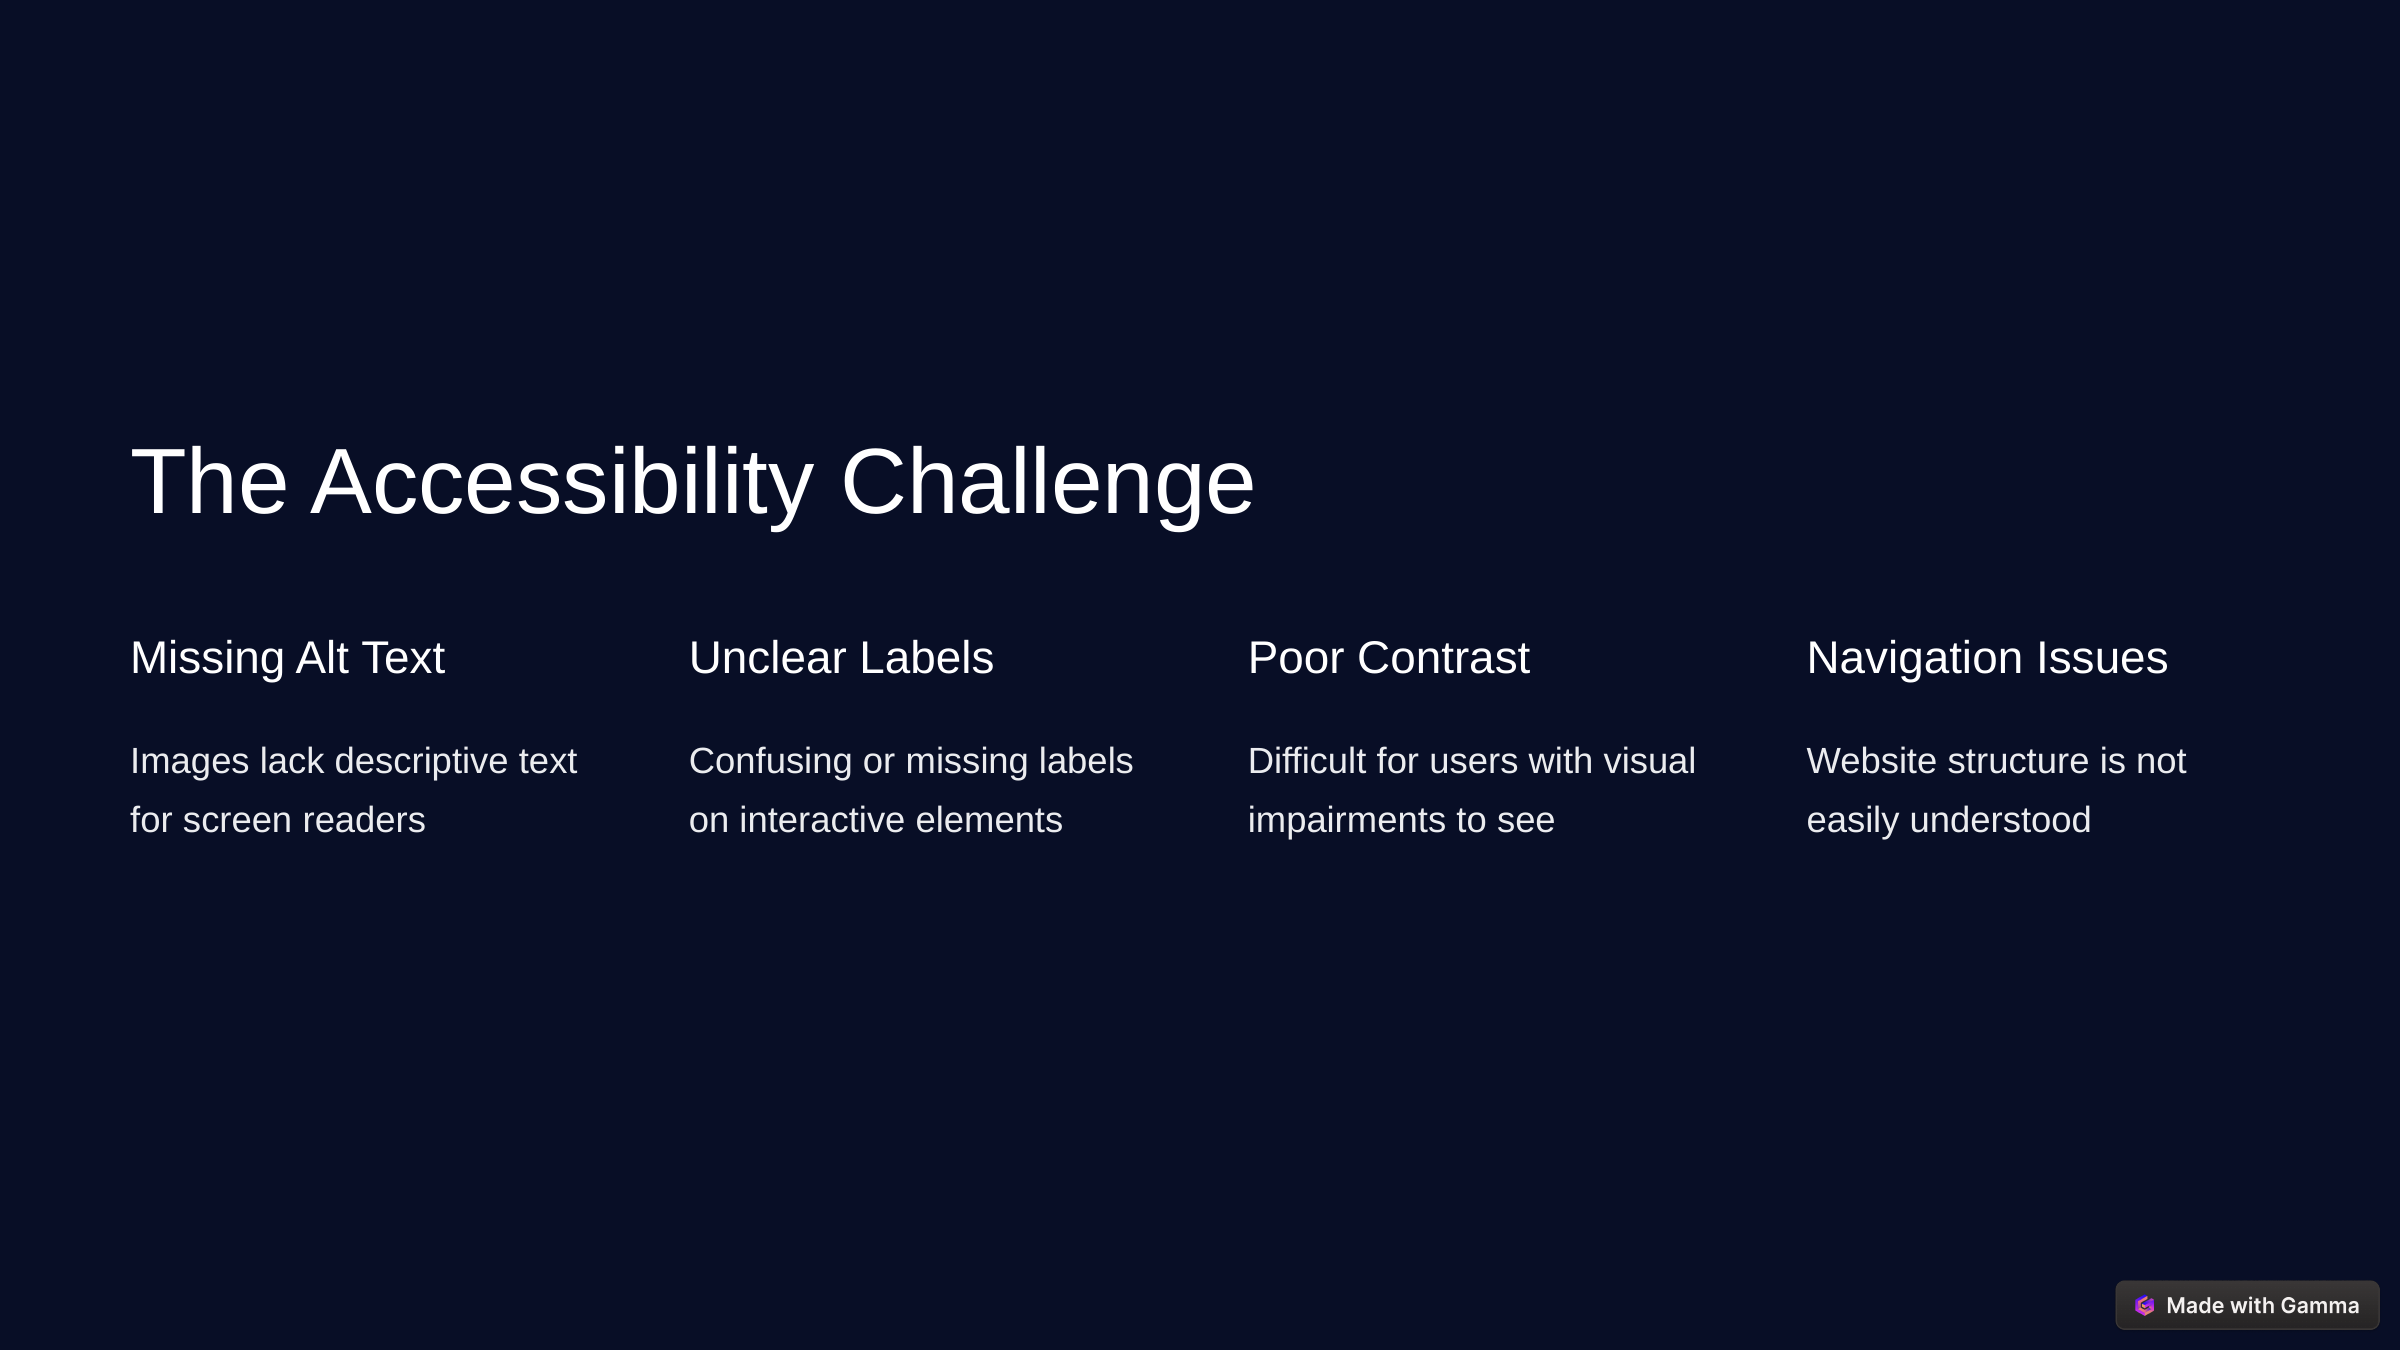

The Accessibility Challenge
Missing Alt Text
Unclear Labels
Poor Contrast
Navigation Issues
Images lack descriptive text for screen readers
Confusing or missing labels on interactive elements
Difficult for users with visual impairments to see
Website structure is not easily understood